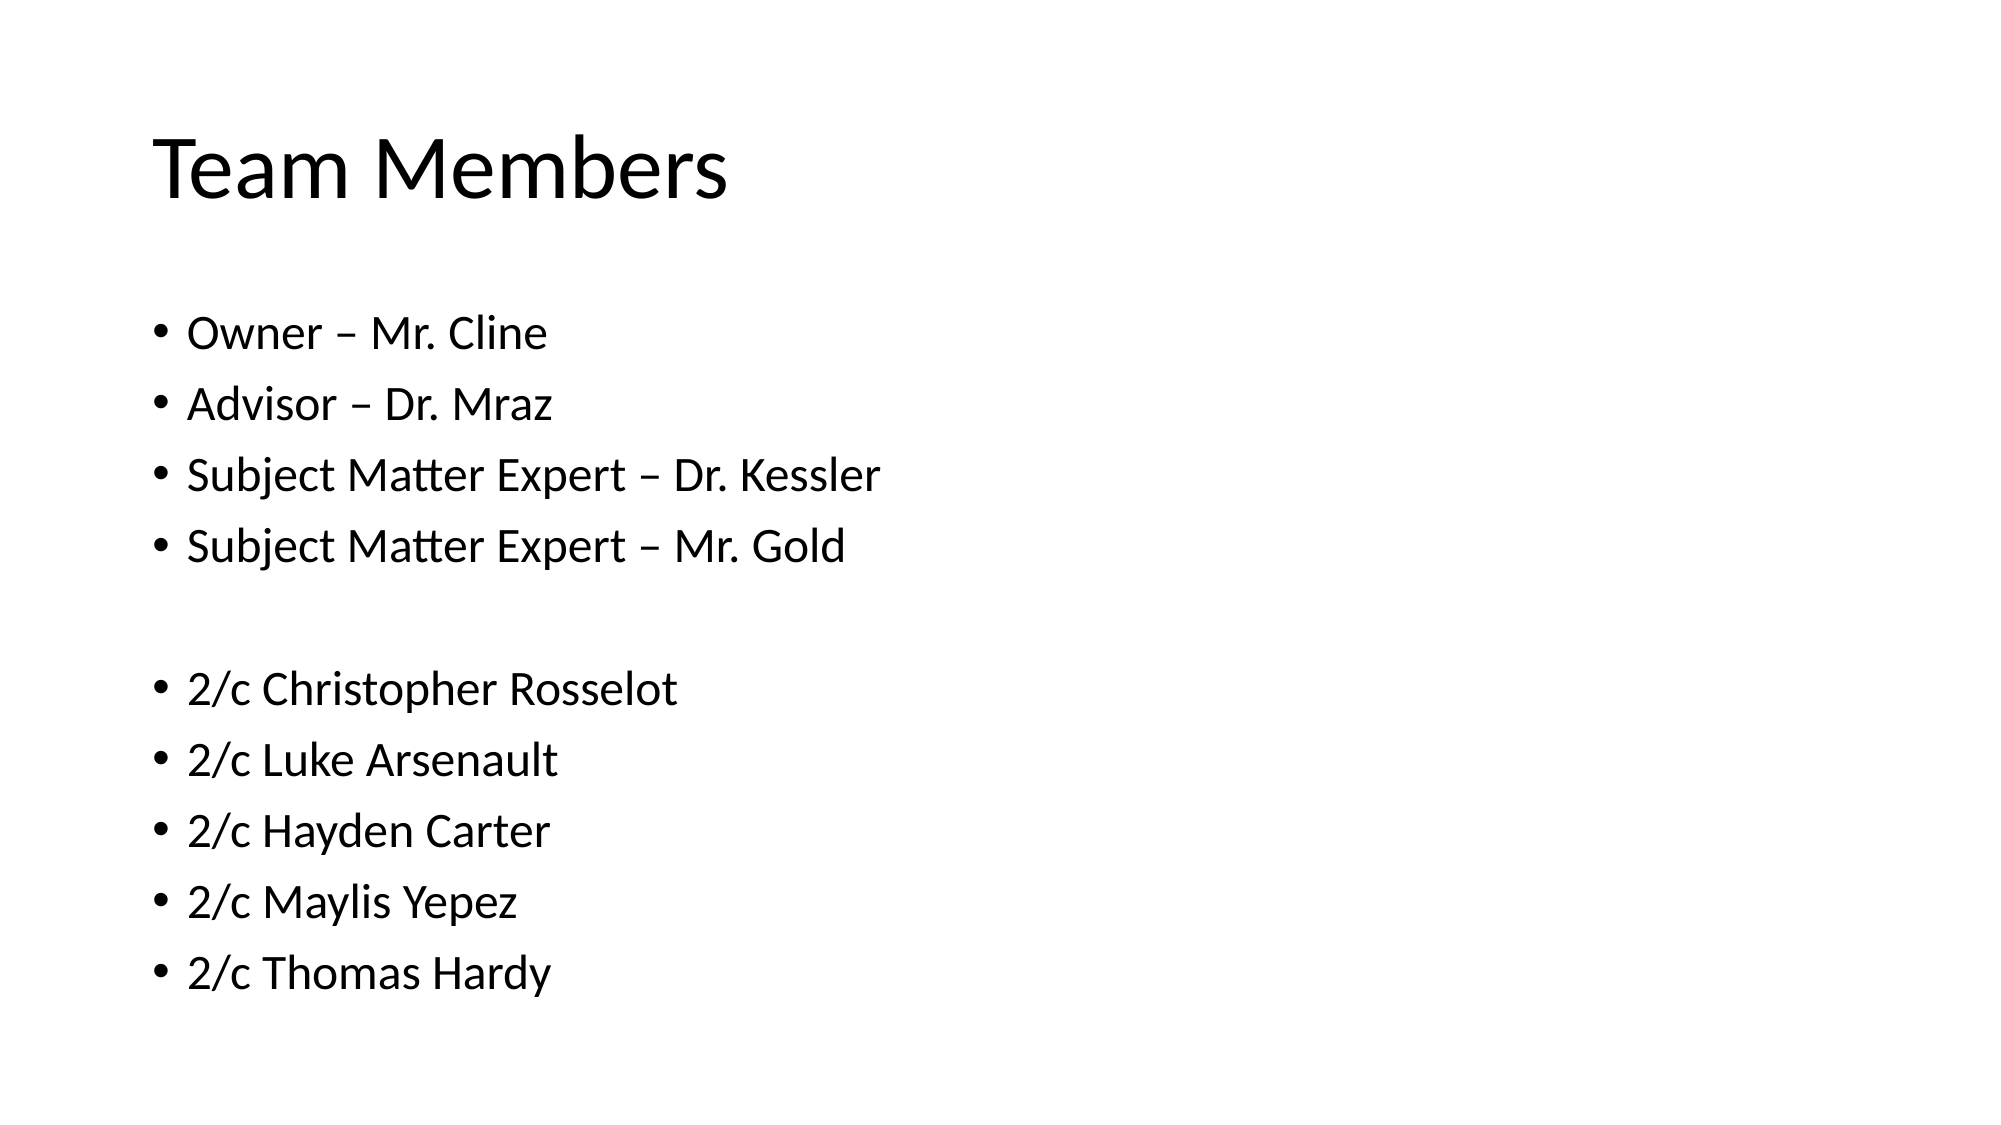

# Team Members
Owner – Mr. Cline
Advisor – Dr. Mraz
Subject Matter Expert – Dr. Kessler
Subject Matter Expert – Mr. Gold

2/c Christopher Rosselot
2/c Luke Arsenault
2/c Hayden Carter
2/c Maylis Yepez
2/c Thomas Hardy